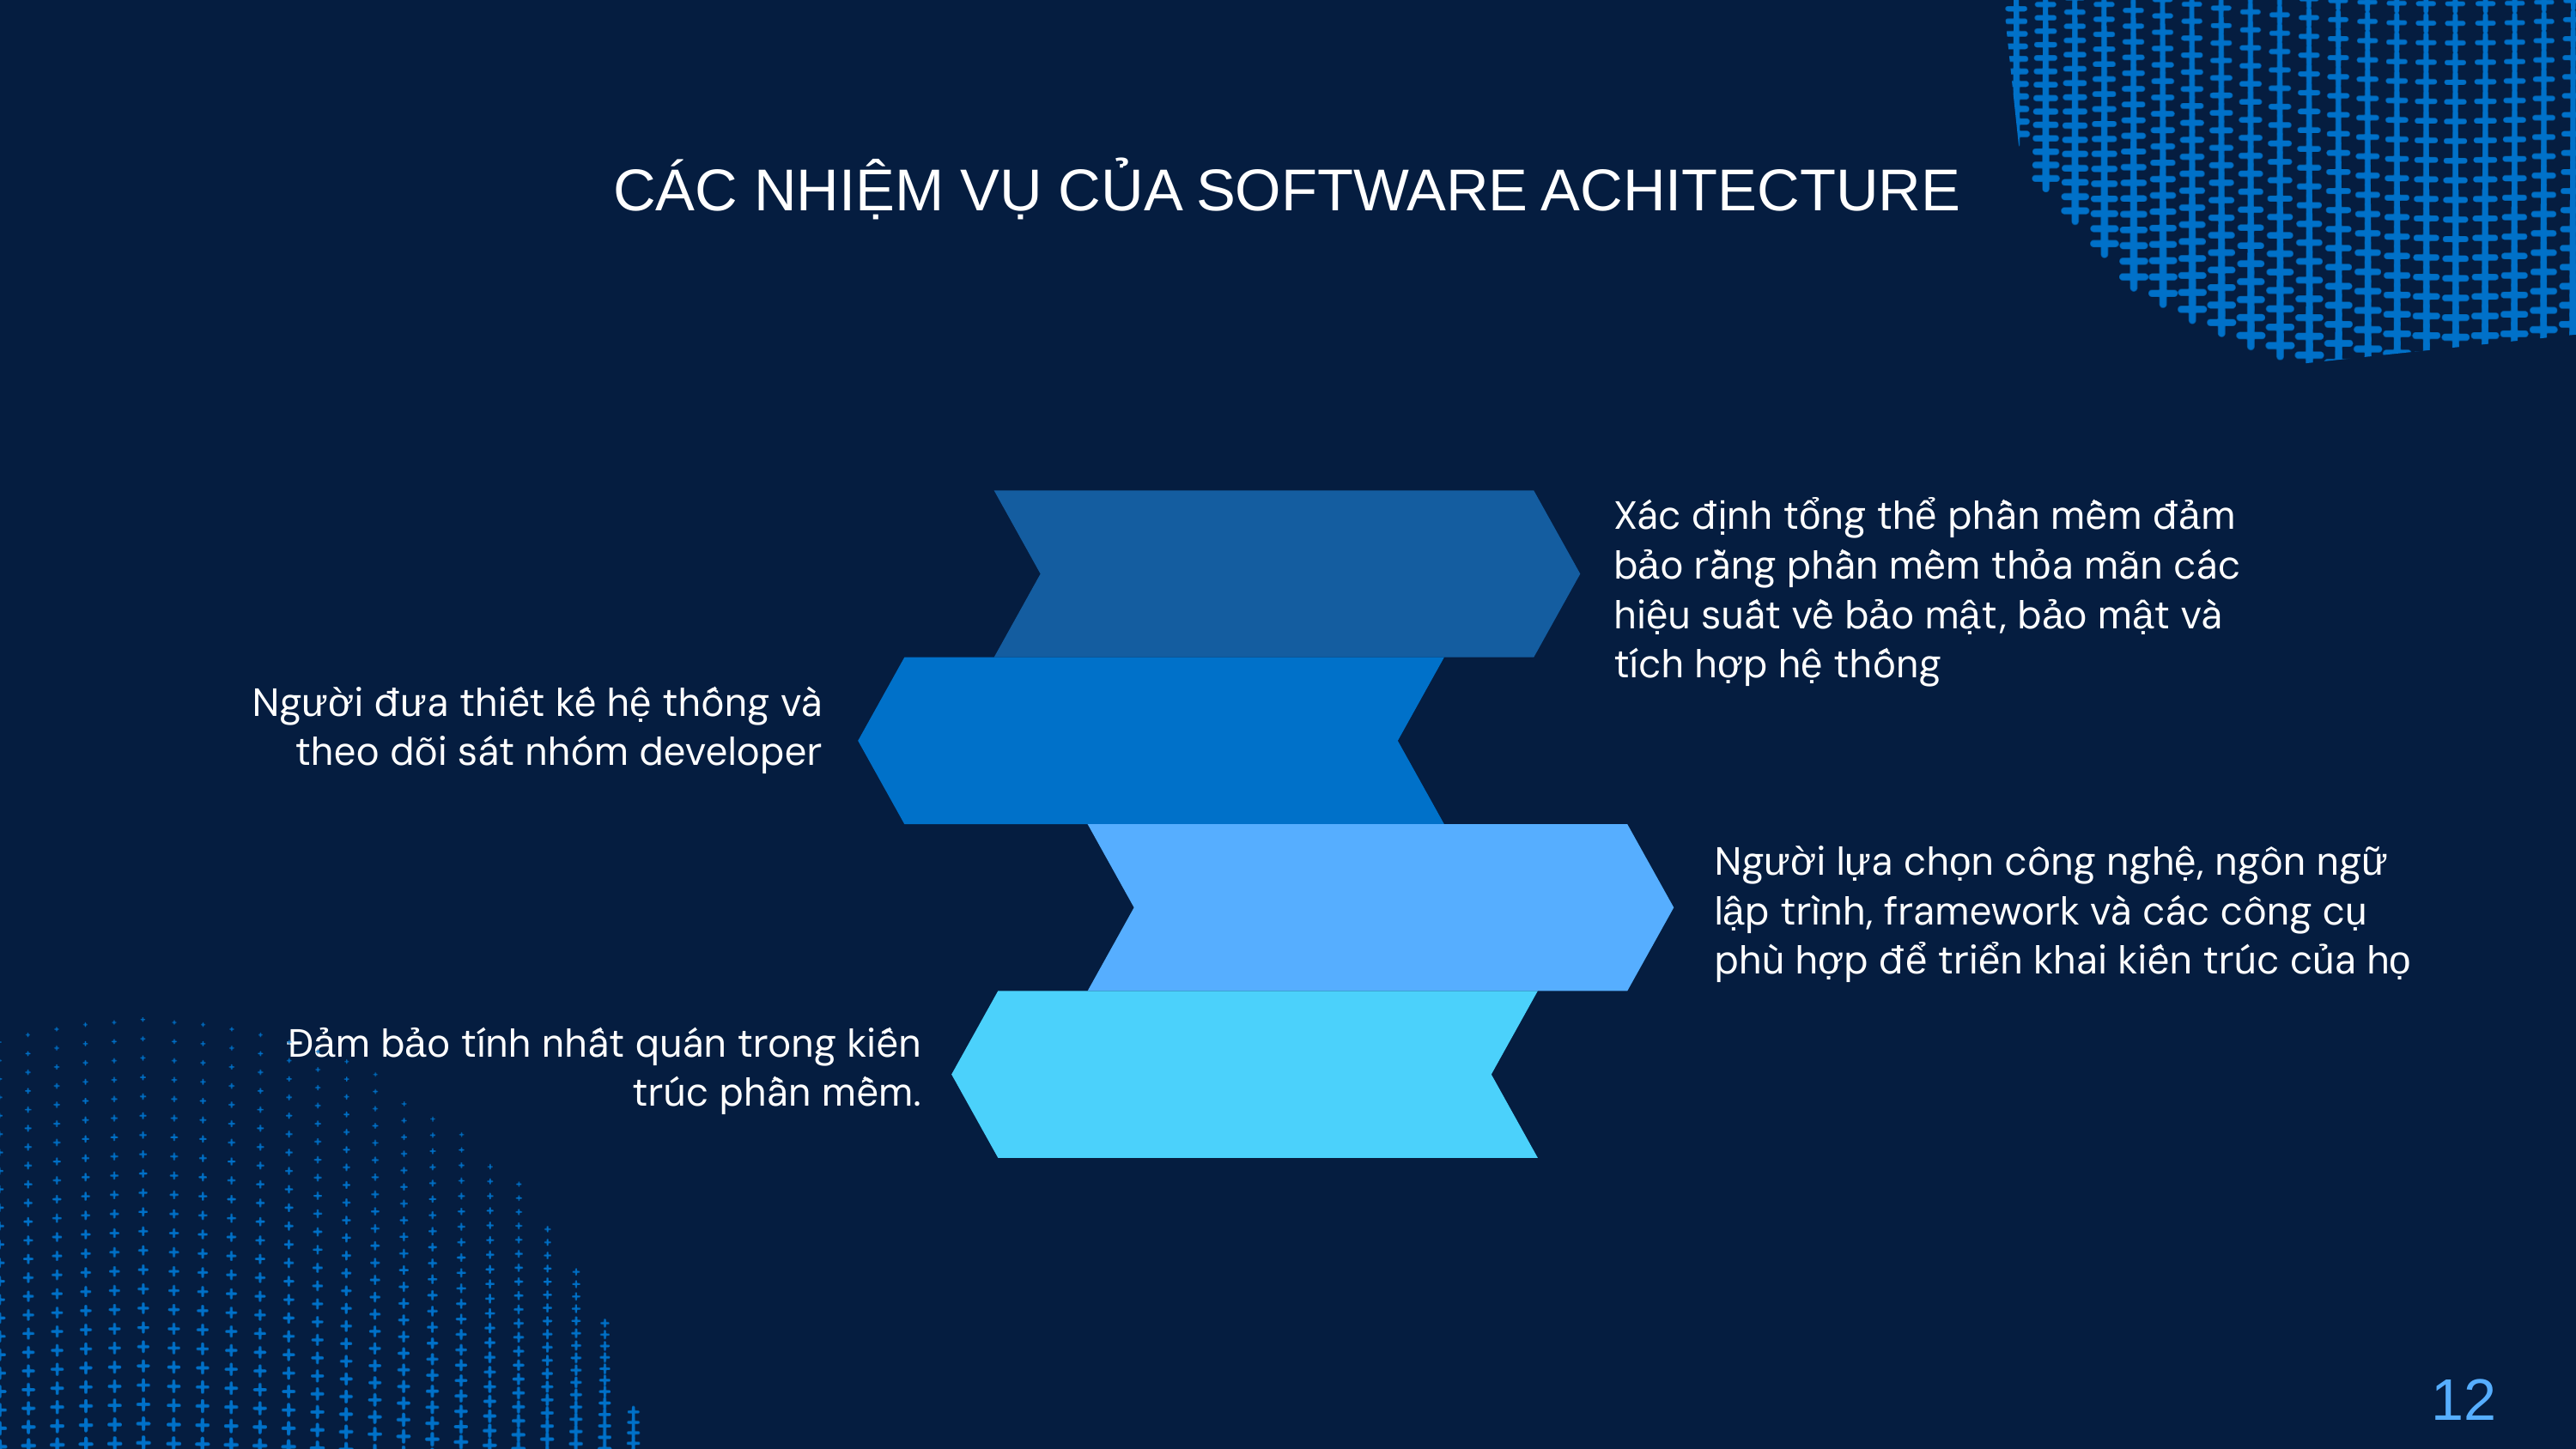

CÁC NHIỆM VỤ CỦA SOFTWARE ACHITECTURE
Xác định tổng thể phần mềm đảm bảo rằng phần mềm thỏa mãn các hiệu suất về bảo mật, bảo mật và tích hợp hệ thống

Người đưa thiết kế hệ thống và theo dõi sát nhóm developer

Người lựa chọn công nghệ, ngôn ngữ lập trình, framework và các công cụ phù hợp để triển khai kiến trúc của họ

Đảm bảo tính nhất quán trong kiến trúc phần mềm.

12